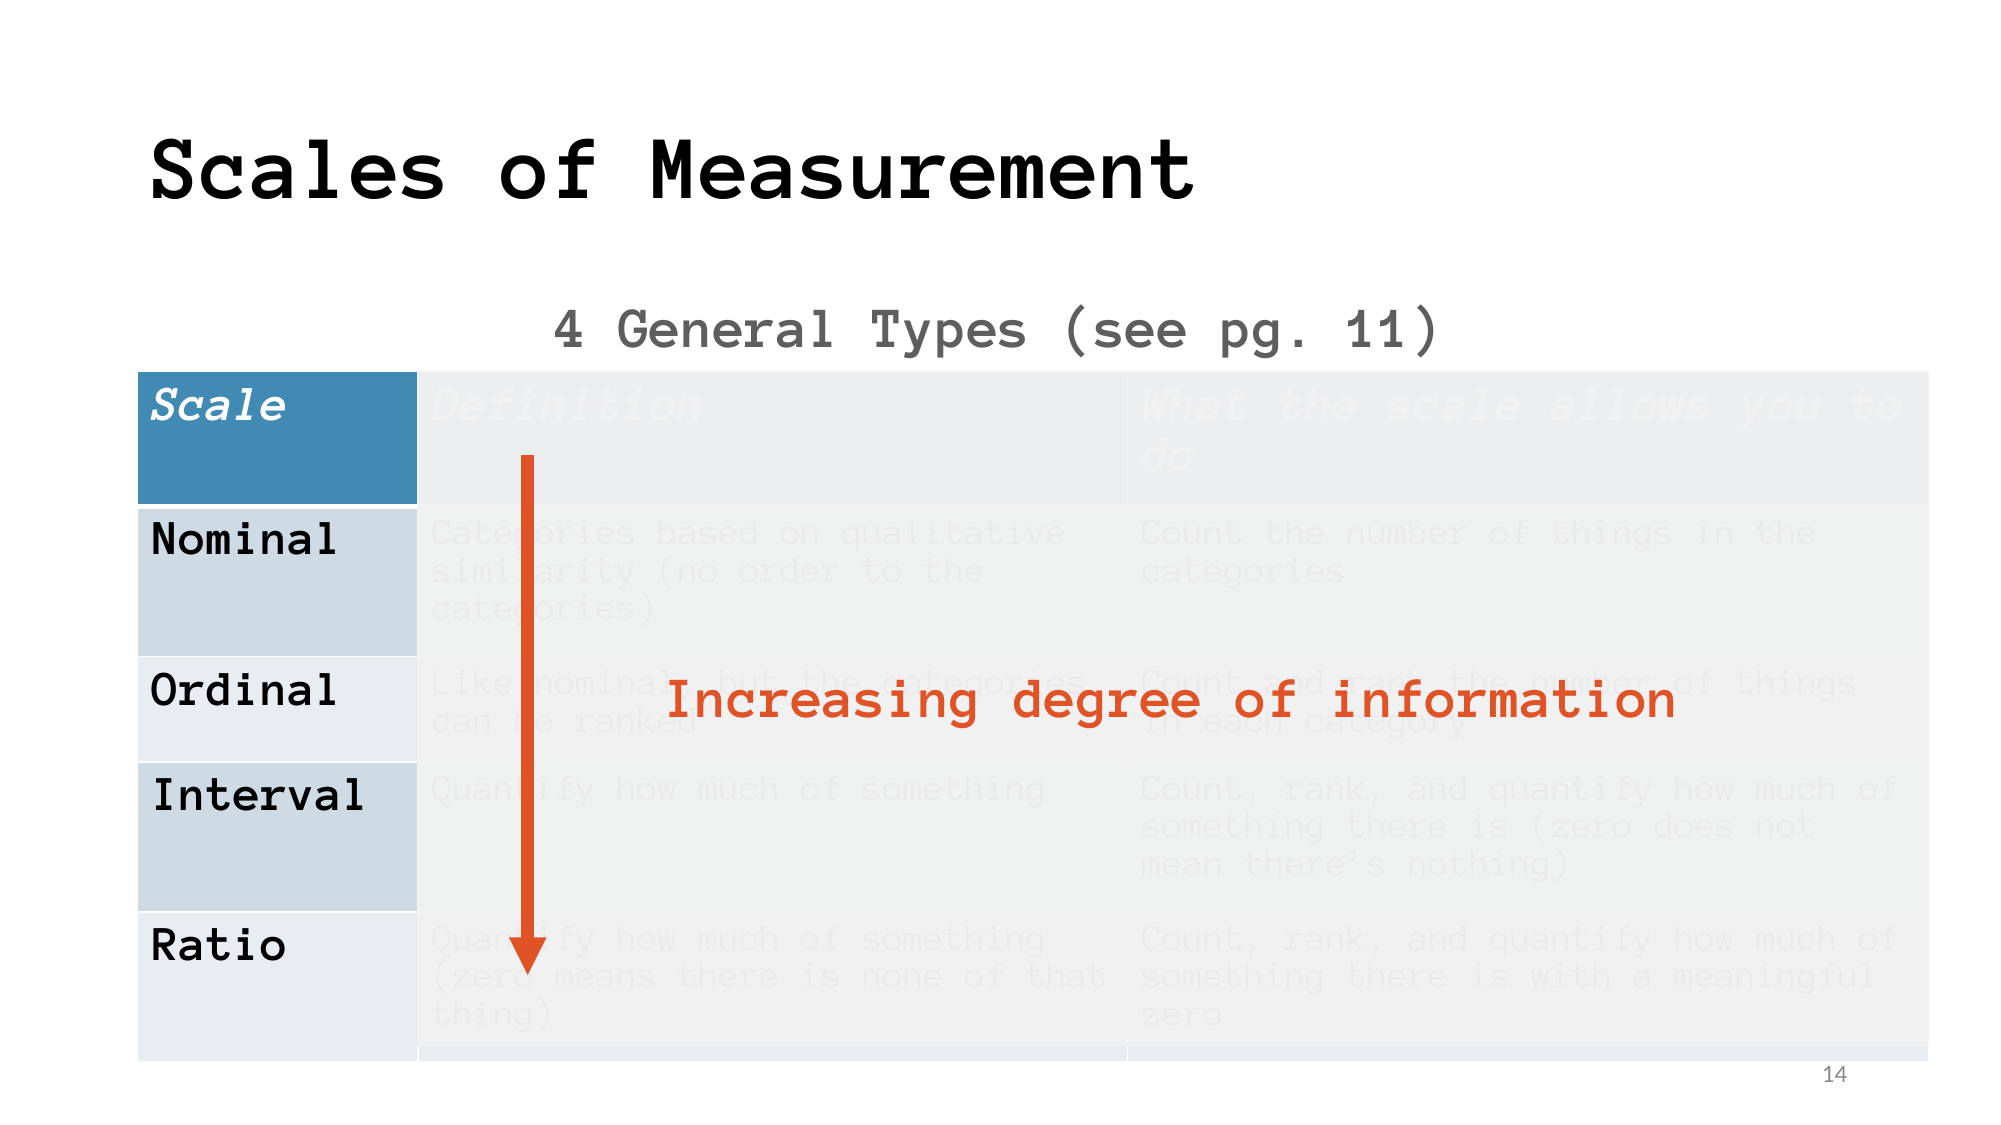

# Scales of Measurement
4 General Types (see pg. 11)
| Scale | Definition | What the scale allows you to do |
| --- | --- | --- |
| Nominal | Categories based on qualitative similarity (no order to the categories) | Count the number of things in the categories |
| Ordinal | Like nominal, but the categories can be ranked | Count and rank the number of things in each category |
| Interval | Quantify how much of something | Count, rank, and quantify how much of something there is (zero does not mean there’s nothing) |
| Ratio | Quantify how much of something (zero means there is none of that thing) | Count, rank, and quantify how much of something there is with a meaningful zero |

Increasing degree of information

14